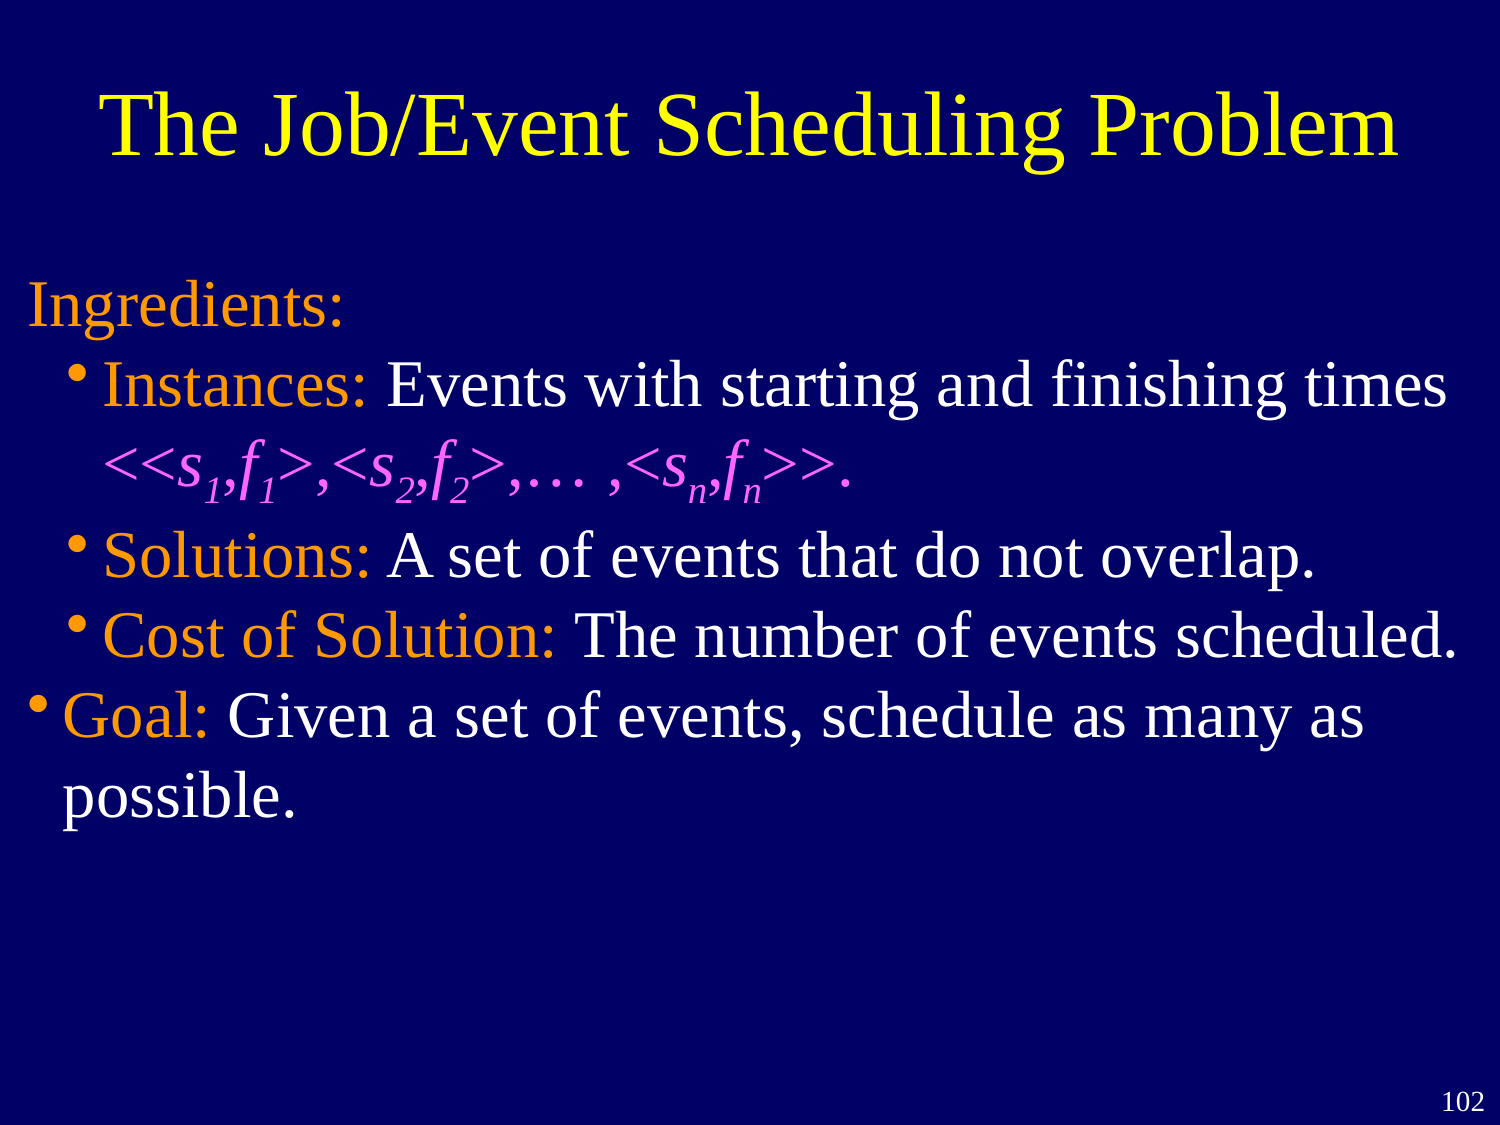

The Job/Event Scheduling Problem
Ingredients:
Instances: Events with starting and finishing times <<s1,f1>,<s2,f2>,… ,<sn,fn>>.
Solutions: A set of events that do not overlap.
Cost of Solution: The number of events scheduled.
Goal: Given a set of events, schedule as many as possible.